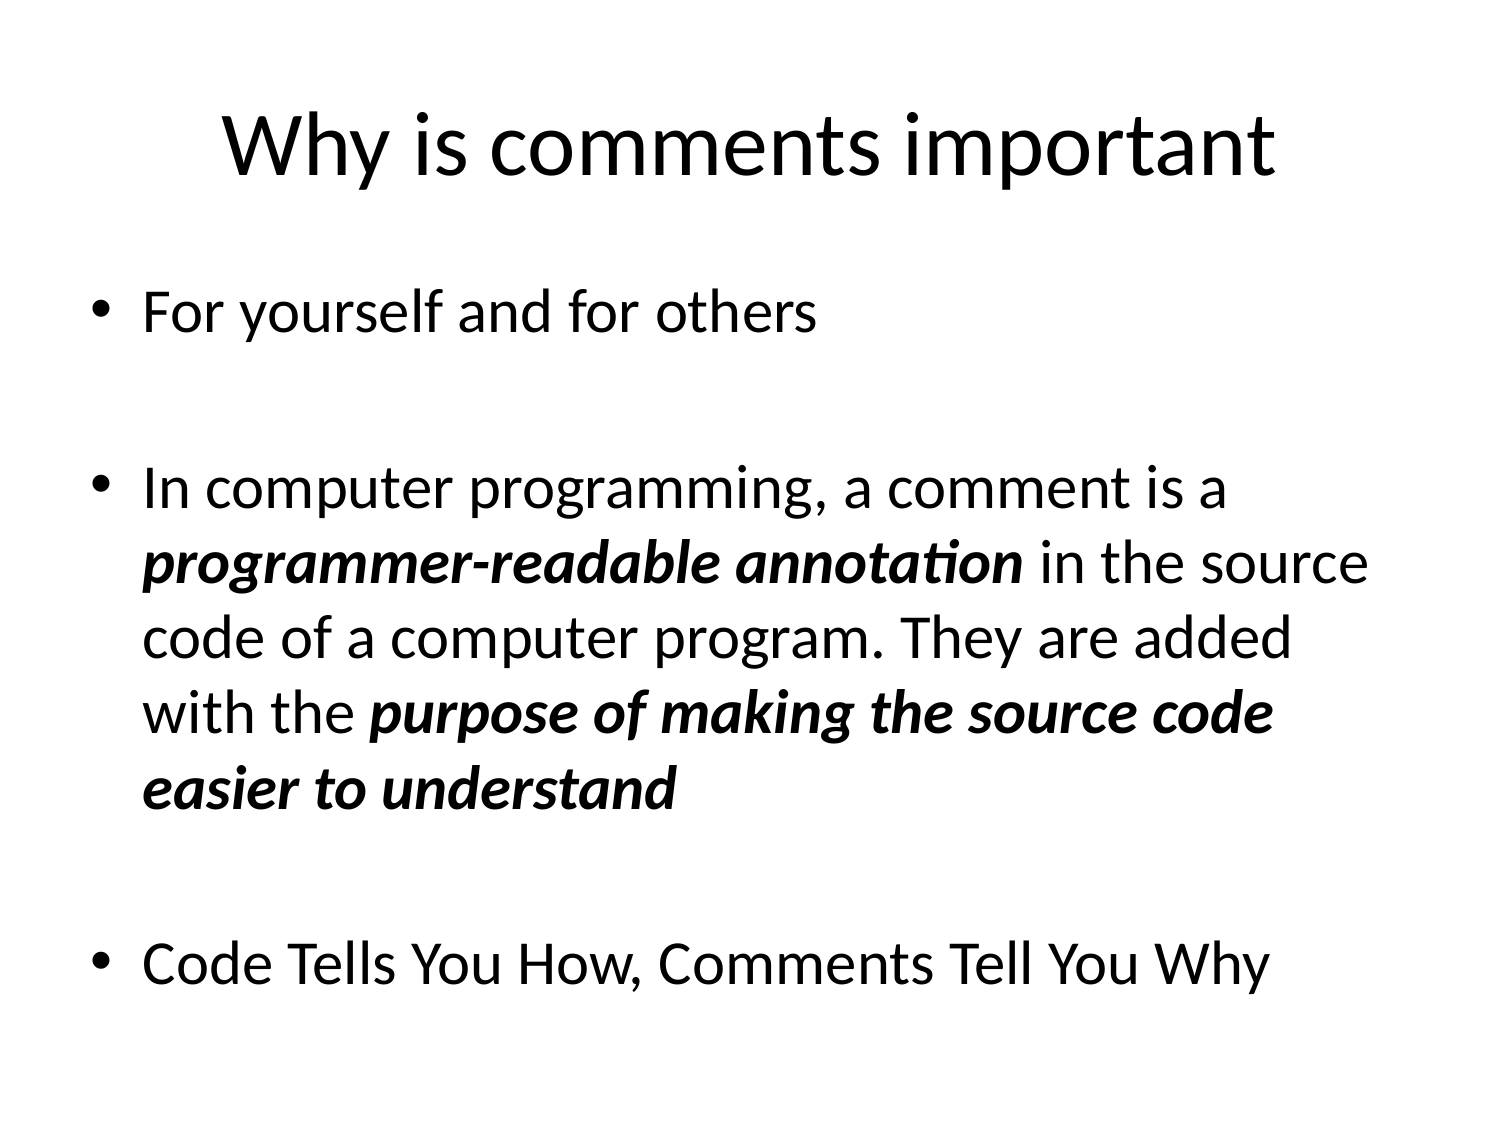

# Why is comments important
For yourself and for others

In computer programming, a comment is a programmer-readable annotation in the source code of a computer program. They are added with the purpose of making the source code easier to understand

Code Tells You How, Comments Tell You Why